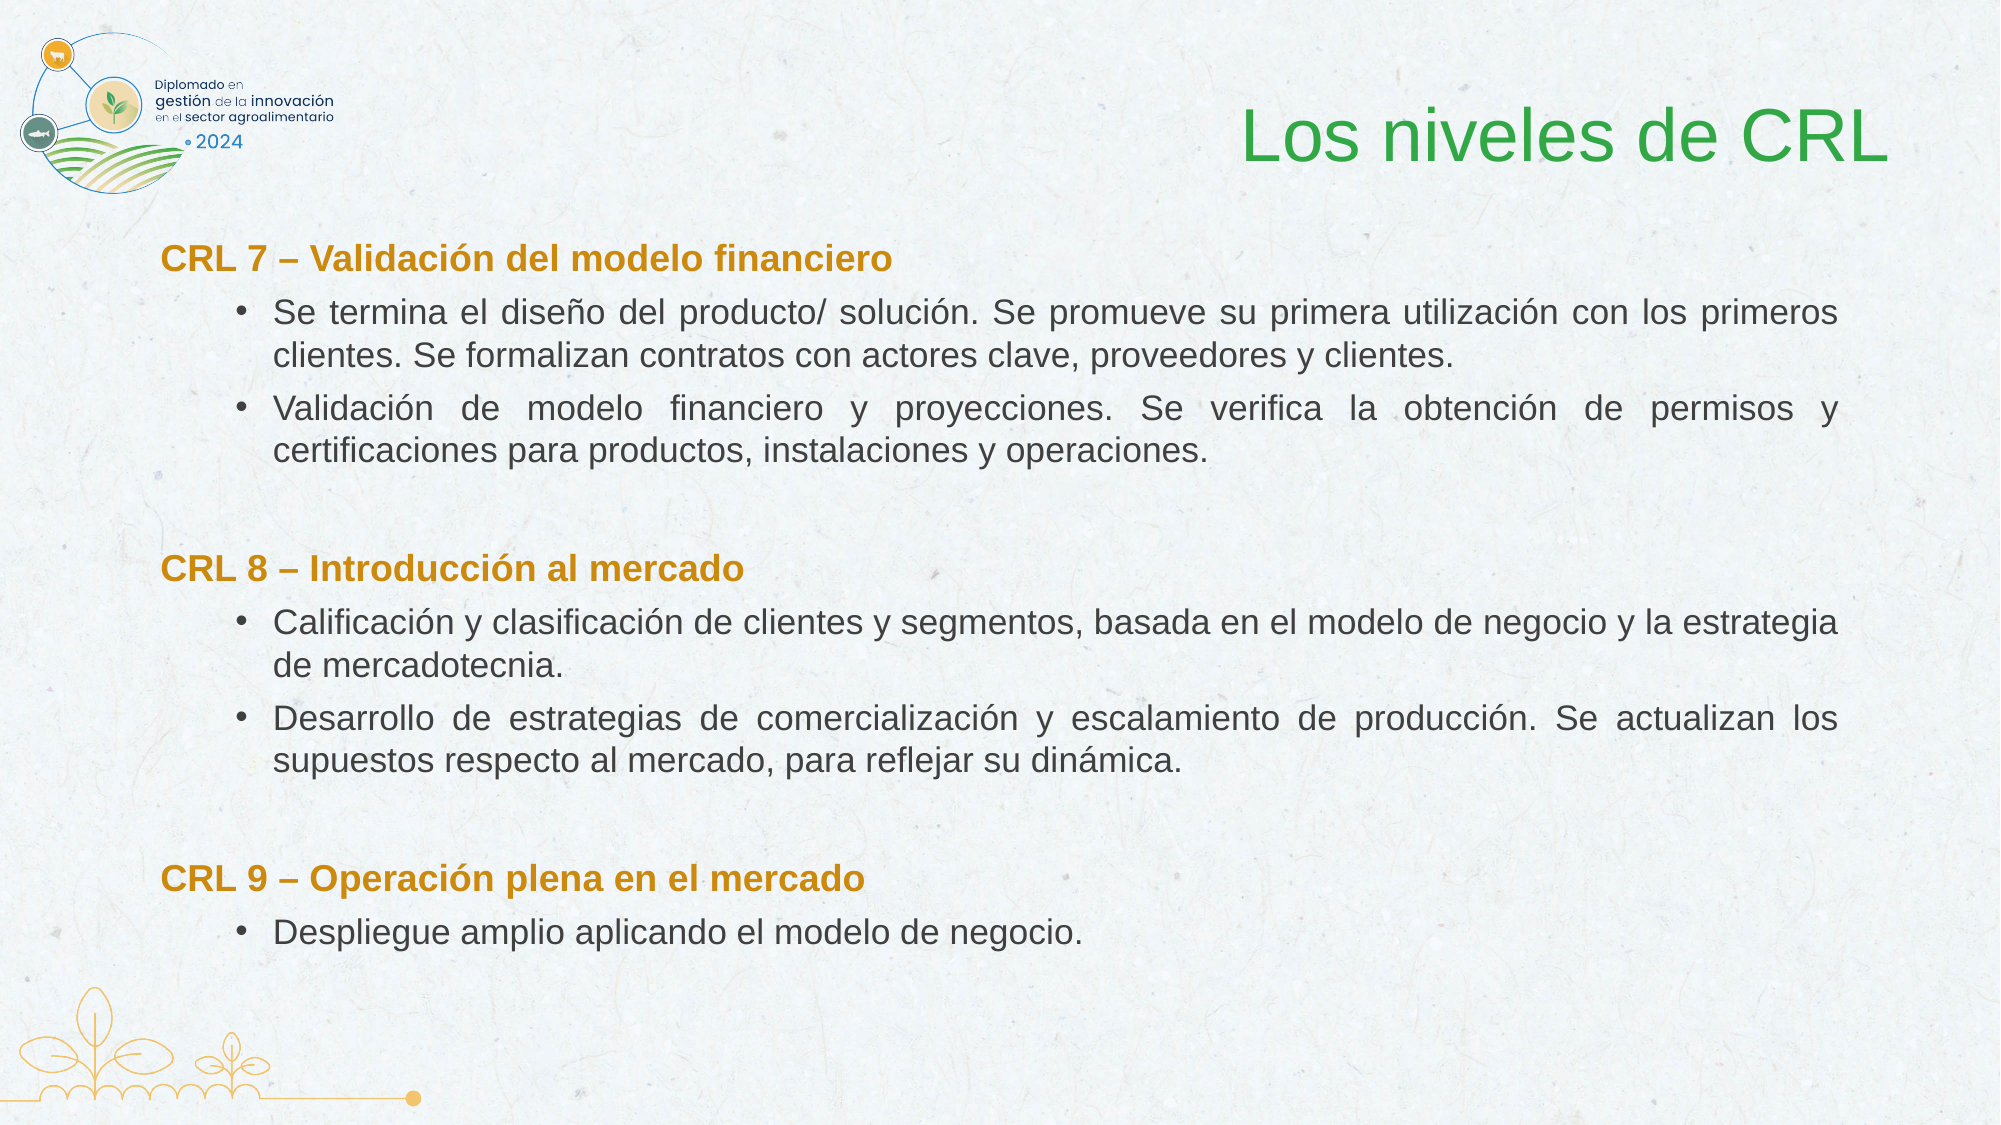

# Los niveles de CRL
CRL 7 – Validación del modelo financiero
Se termina el diseño del producto/ solución. Se promueve su primera utilización con los primeros clientes. Se formalizan contratos con actores clave, proveedores y clientes.
Validación de modelo financiero y proyecciones. Se verifica la obtención de permisos y certificaciones para productos, instalaciones y operaciones.

CRL 8 – Introducción al mercado
Calificación y clasificación de clientes y segmentos, basada en el modelo de negocio y la estrategia de mercadotecnia.
Desarrollo de estrategias de comercialización y escalamiento de producción. Se actualizan los supuestos respecto al mercado, para reflejar su dinámica.

CRL 9 – Operación plena en el mercado
Despliegue amplio aplicando el modelo de negocio.